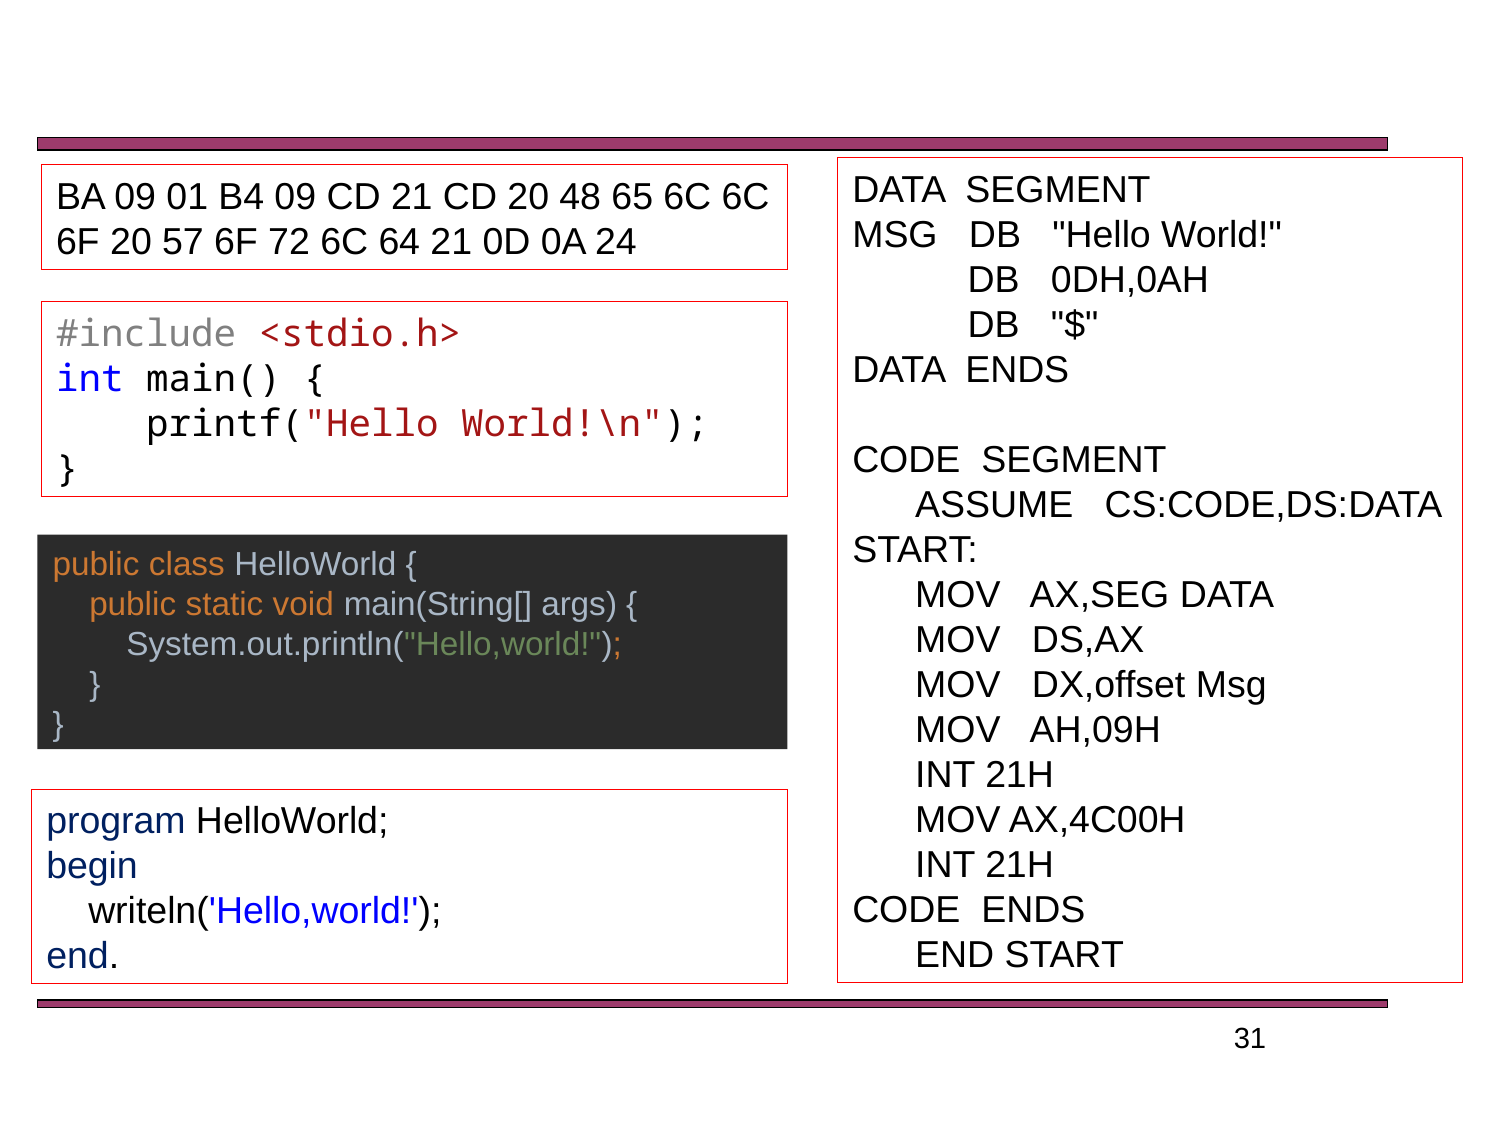

DATA  SEGMENT
MSG   DB   "Hello World!"
           DB   0DH,0AH
           DB   "$"
DATA  ENDS

CODE  SEGMENT
      ASSUME   CS:CODE,DS:DATA
START:
      MOV   AX,SEG DATA
      MOV   DS,AX
      MOV   DX,offset Msg
      MOV   AH,09H
      INT 21H
      MOV AX,4C00H
      INT 21H
CODE  ENDS
      END START
BA 09 01 B4 09 CD 21 CD 20 48 65 6C 6C
6F 20 57 6F 72 6C 64 21 0D 0A 24
#include <stdio.h>
int main() {
    printf("Hello World!\n");
}
public class HelloWorld {
    public static void main(String[] args) {
        System.out.println("Hello,world!");
    }
}
program HelloWorld;
begin
    writeln('Hello,world!');
end.
31